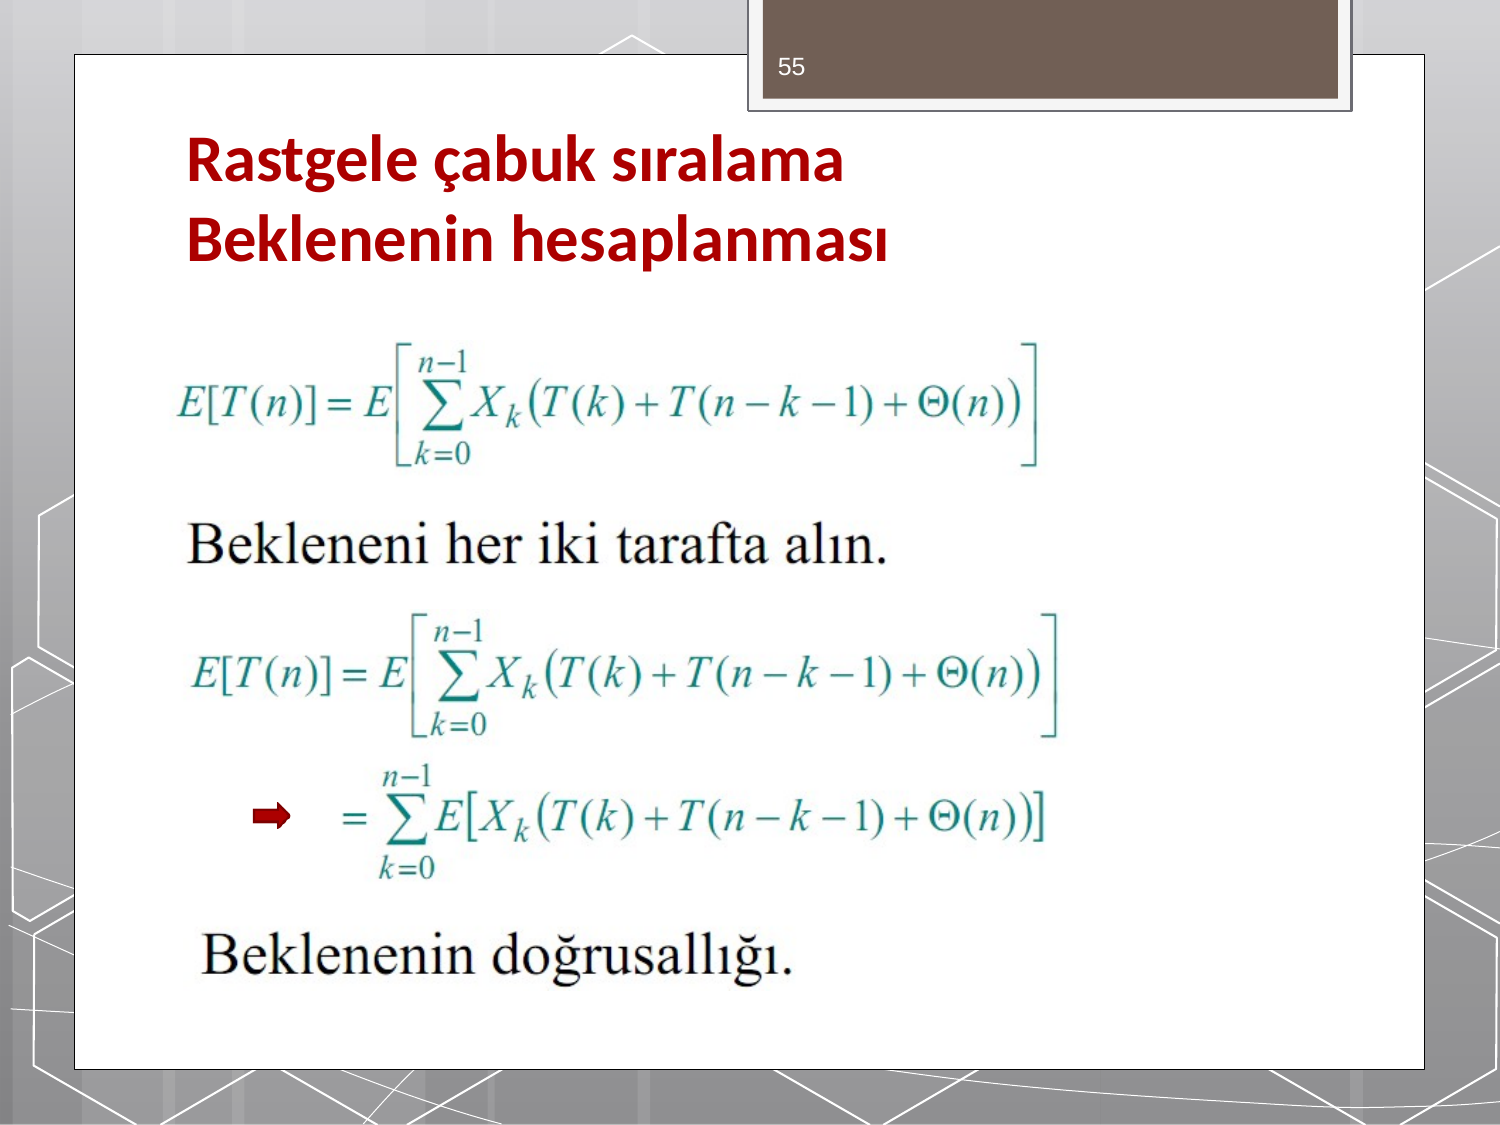

55
# Rastgele çabuk sıralama  Beklenenin hesaplanması